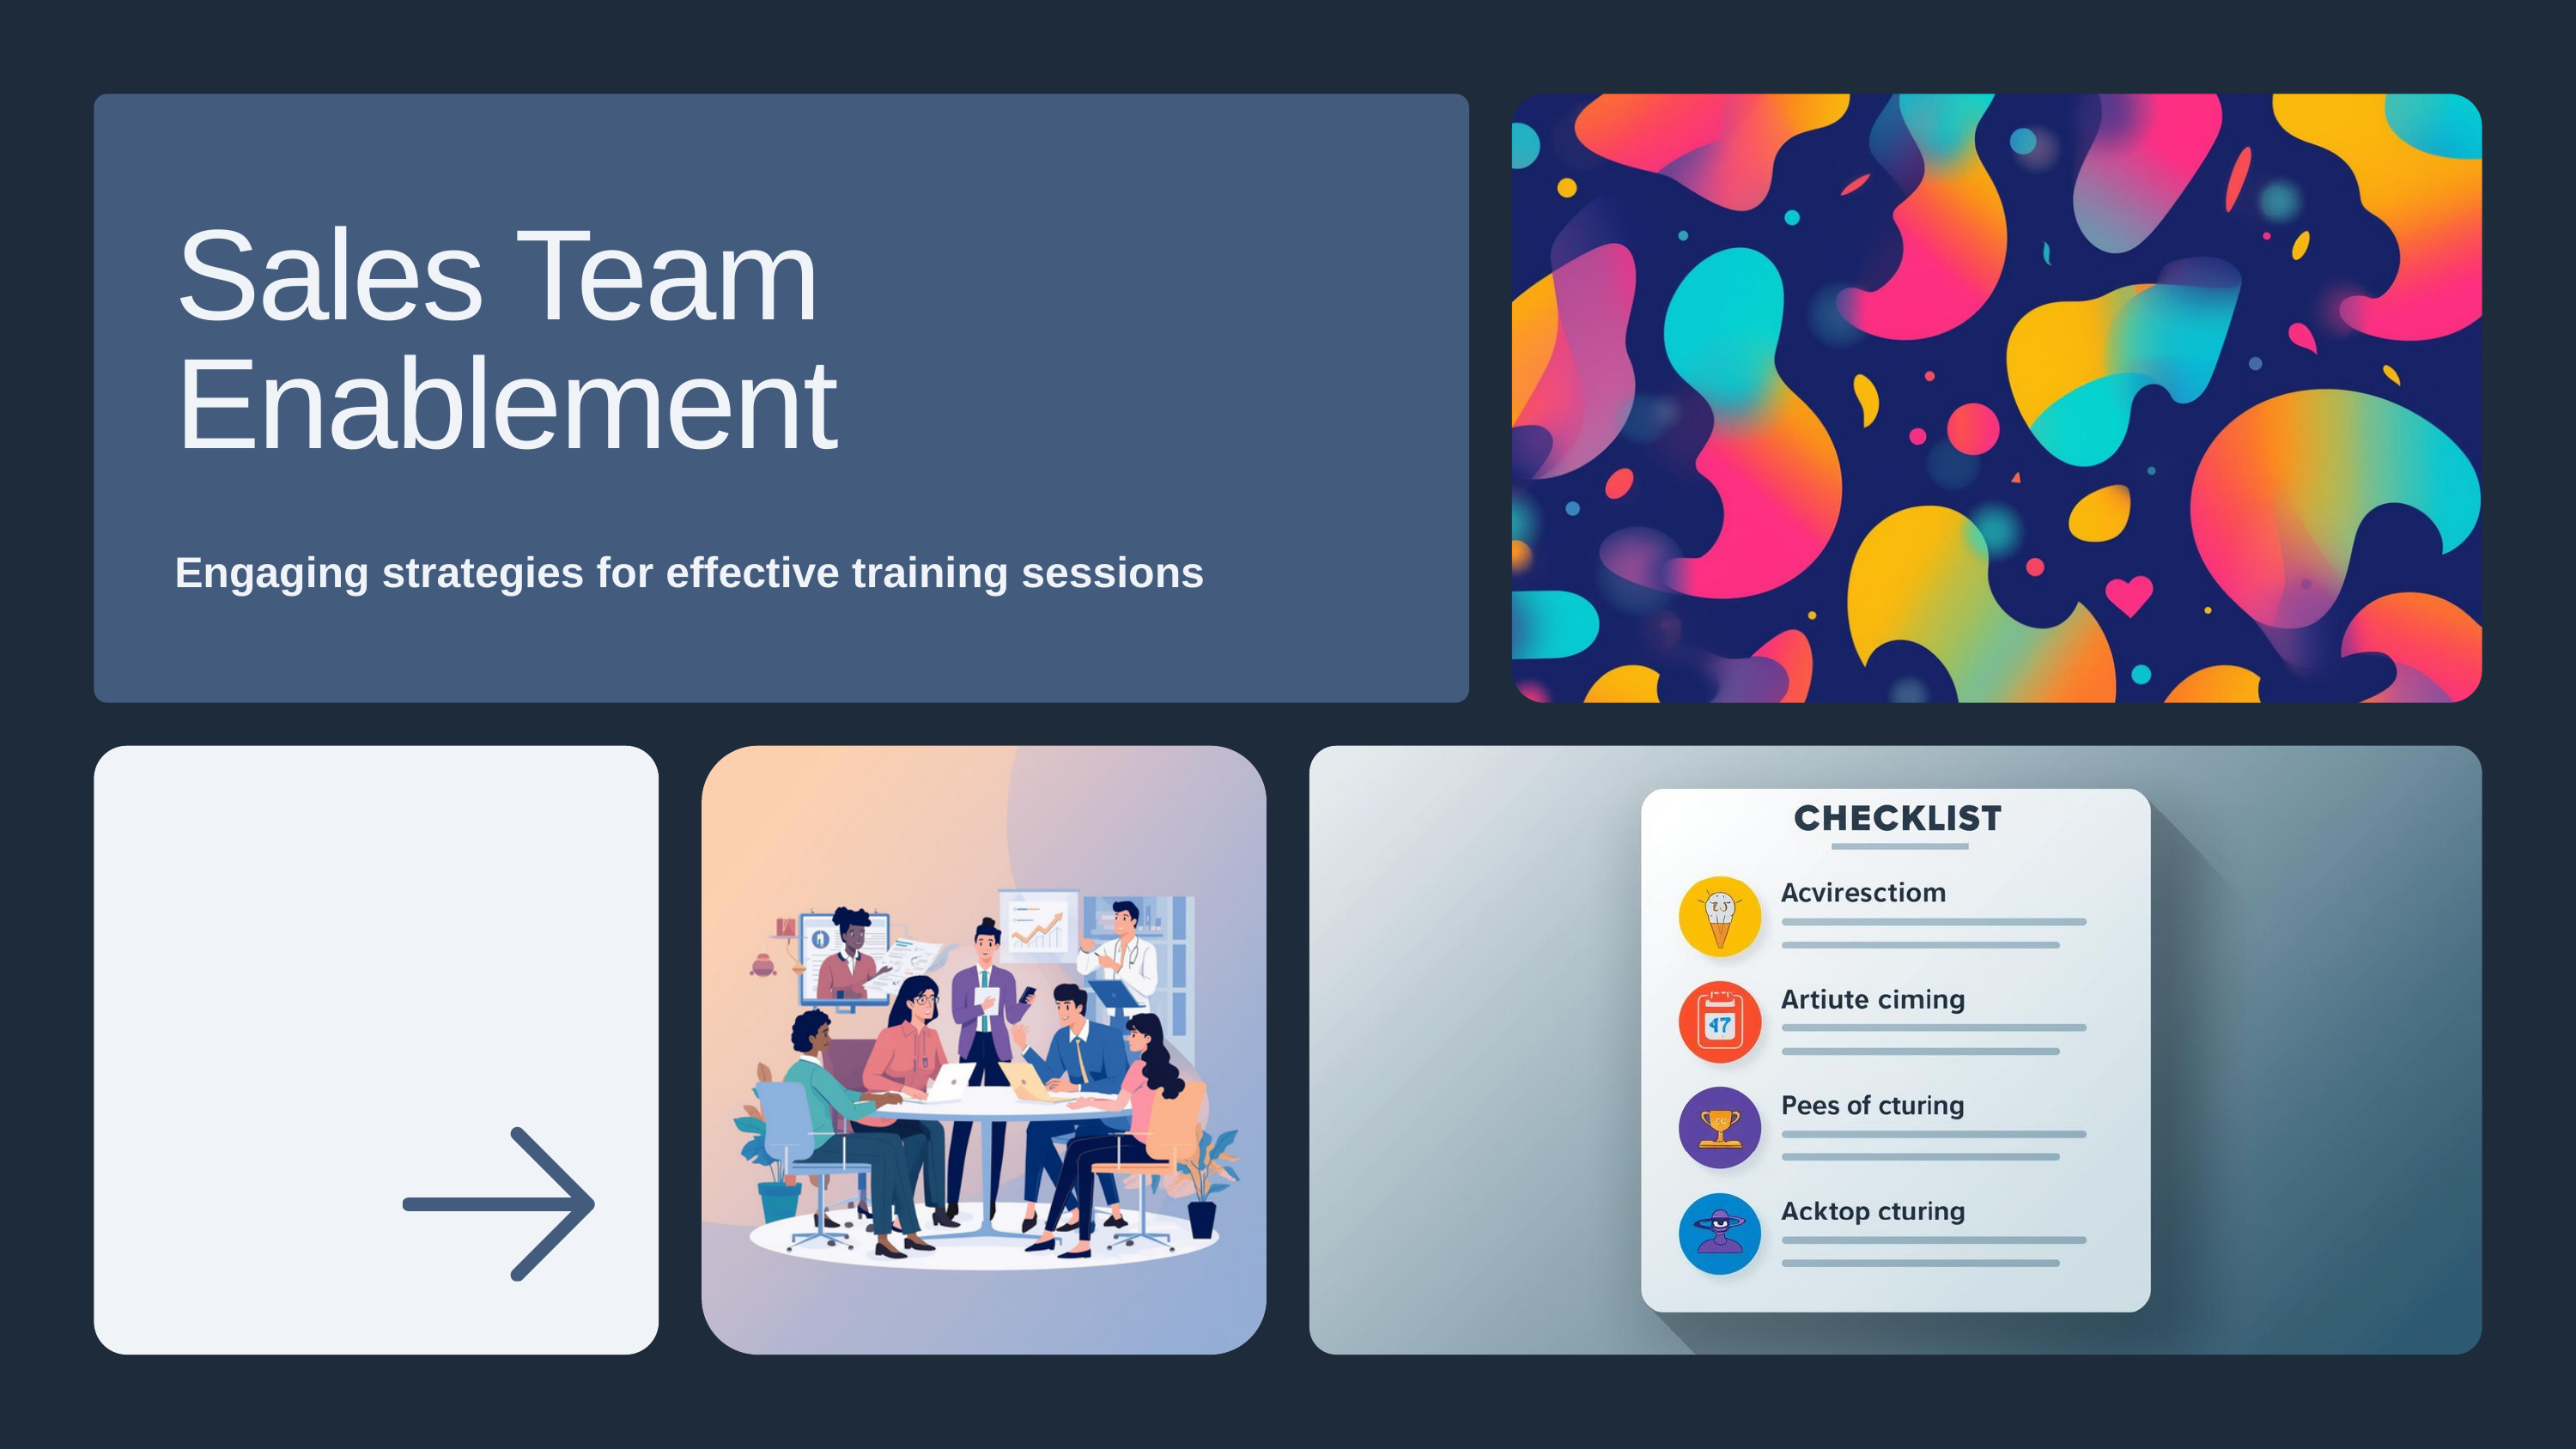

Sales Team Enablement
Engaging strategies for effective training sessions